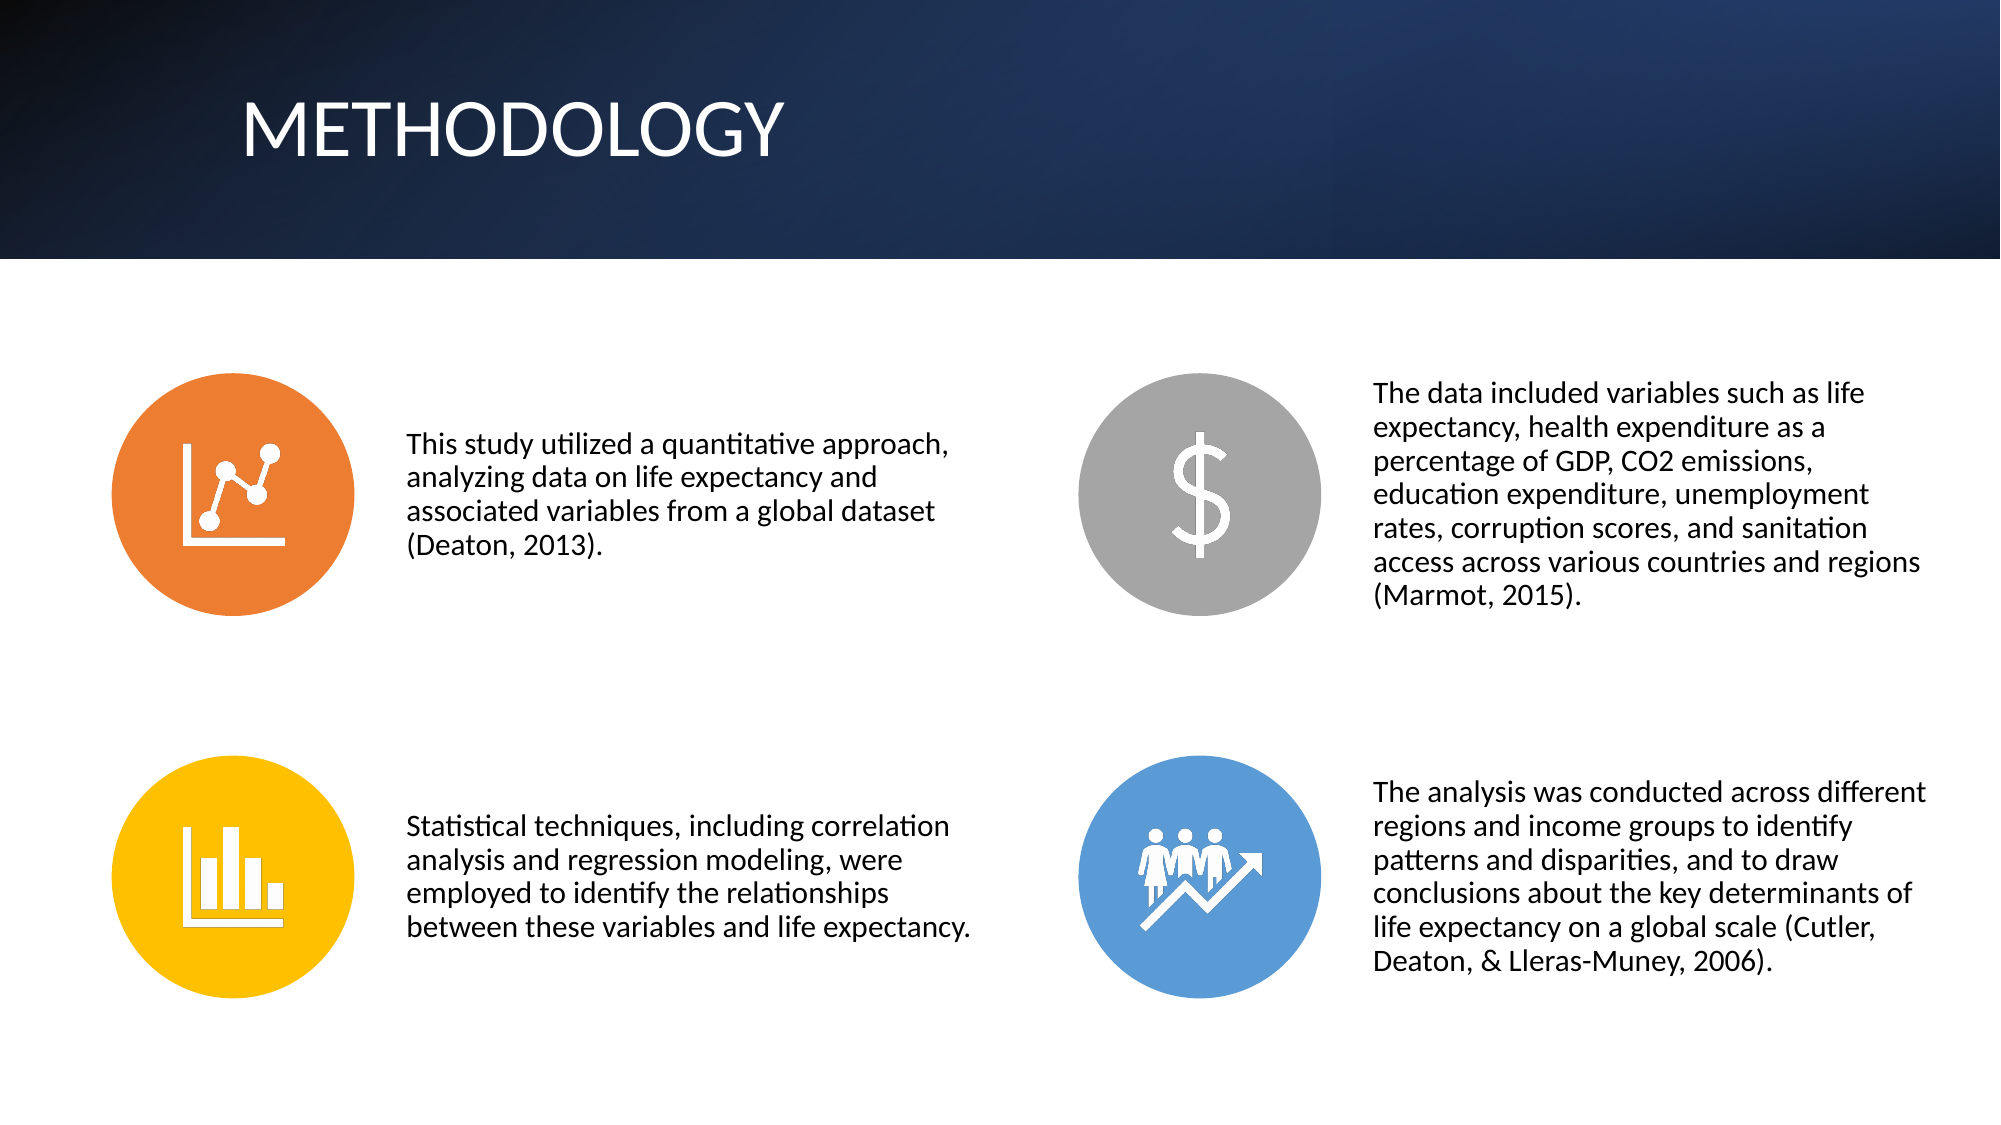

# METHODOLOGY
This study utilized a quantitative approach, analyzing data on life expectancy and associated variables from a global dataset (Deaton, 2013).
The data included variables such as life expectancy, health expenditure as a percentage of GDP, CO2 emissions, education expenditure, unemployment rates, corruption scores, and sanitation access across various countries and regions (Marmot, 2015).
Statistical techniques, including correlation analysis and regression modeling, were employed to identify the relationships between these variables and life expectancy.
The analysis was conducted across different regions and income groups to identify patterns and disparities, and to draw conclusions about the key determinants of life expectancy on a global scale (Cutler, Deaton, & Lleras-Muney, 2006).